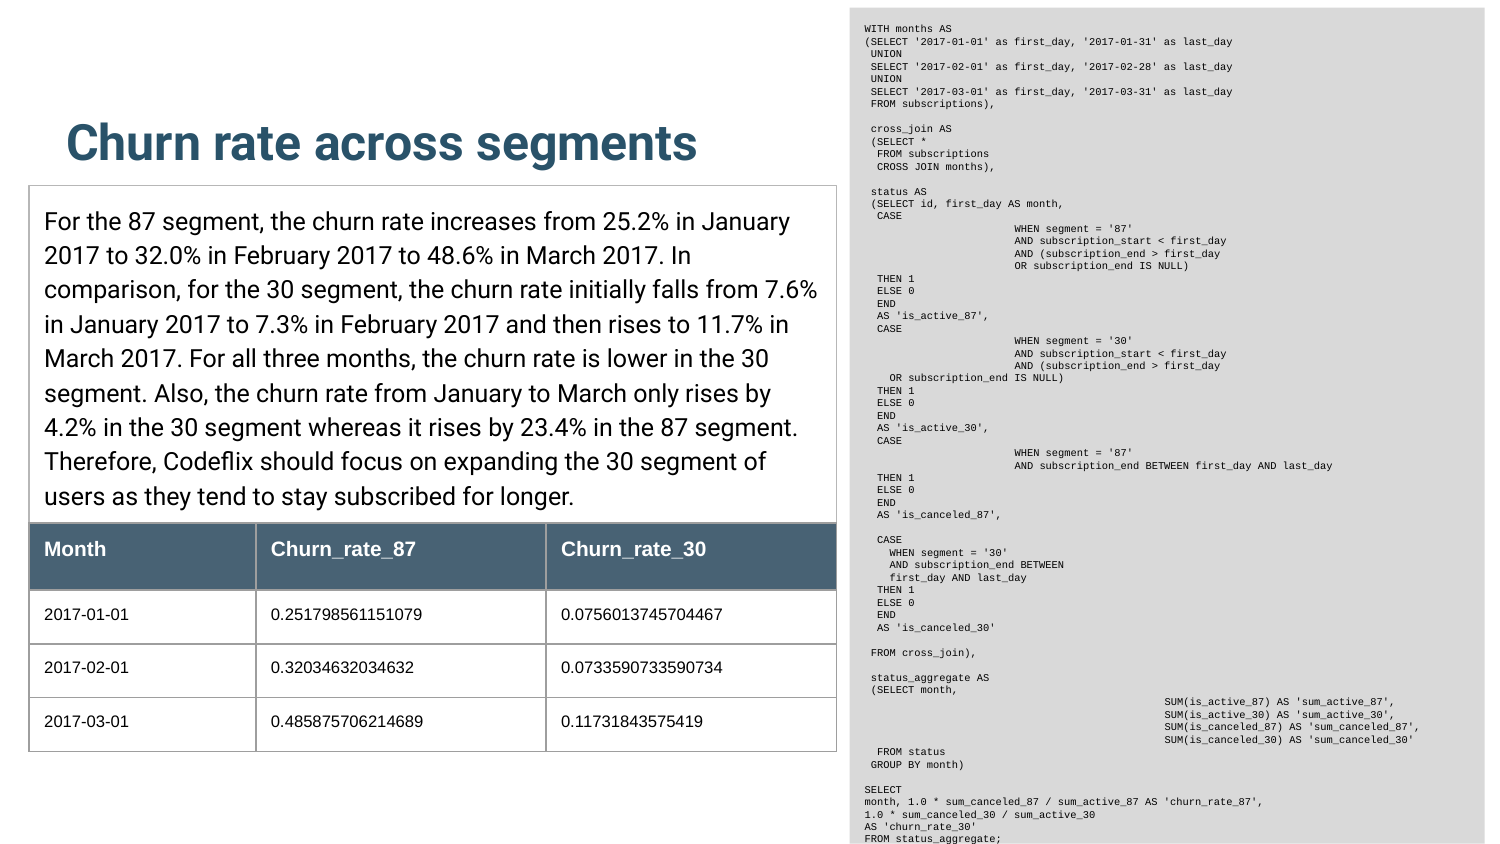

WITH months AS
(SELECT '2017-01-01' as first_day, '2017-01-31' as last_day
 UNION
 SELECT '2017-02-01' as first_day, '2017-02-28' as last_day
 UNION
 SELECT '2017-03-01' as first_day, '2017-03-31' as last_day
 FROM subscriptions),

 cross_join AS
 (SELECT *
  FROM subscriptions
  CROSS JOIN months),

 status AS
 (SELECT id, first_day AS month,
  CASE
  	WHEN segment = '87'
  	AND subscription_start < first_day
  	AND (subscription_end > first_day
  	OR subscription_end IS NULL)
  THEN 1
  ELSE 0
  END
  AS 'is_active_87',
  CASE
  	WHEN segment = '30'
  	AND subscription_start < first_day
  	AND (subscription_end > first_day
    OR subscription_end IS NULL)
  THEN 1
  ELSE 0
  END
  AS 'is_active_30',
  CASE
  	WHEN segment = '87'
  	AND subscription_end BETWEEN first_day AND last_day
  THEN 1
  ELSE 0
  END
  AS 'is_canceled_87',

  CASE
    WHEN segment = '30'
    AND subscription_end BETWEEN
    first_day AND last_day
  THEN 1
  ELSE 0
  END
  AS 'is_canceled_30'

 FROM cross_join),

 status_aggregate AS
 (SELECT month,
 		SUM(is_active_87) AS 'sum_active_87',
 		SUM(is_active_30) AS 'sum_active_30',
 		SUM(is_canceled_87) AS 'sum_canceled_87',
 		SUM(is_canceled_30) AS 'sum_canceled_30'
  FROM status
 GROUP BY month)

SELECT
month, 1.0 * sum_canceled_87 / sum_active_87 AS 'churn_rate_87',
1.0 * sum_canceled_30 / sum_active_30
AS 'churn_rate_30'
FROM status_aggregate;
Churn rate across segments
For the 87 segment, the churn rate increases from 25.2% in January 2017 to 32.0% in February 2017 to 48.6% in March 2017. In comparison, for the 30 segment, the churn rate initially falls from 7.6% in January 2017 to 7.3% in February 2017 and then rises to 11.7% in March 2017. For all three months, the churn rate is lower in the 30 segment. Also, the churn rate from January to March only rises by 4.2% in the 30 segment whereas it rises by 23.4% in the 87 segment. Therefore, Codeflix should focus on expanding the 30 segment of users as they tend to stay subscribed for longer.
| Month | Churn\_rate\_87 | Churn\_rate\_30 |
| --- | --- | --- |
| 2017-01-01 | 0.251798561151079 | 0.0756013745704467 |
| 2017-02-01 | 0.32034632034632 | 0.0733590733590734 |
| 2017-03-01 | 0.485875706214689 | 0.11731843575419 |